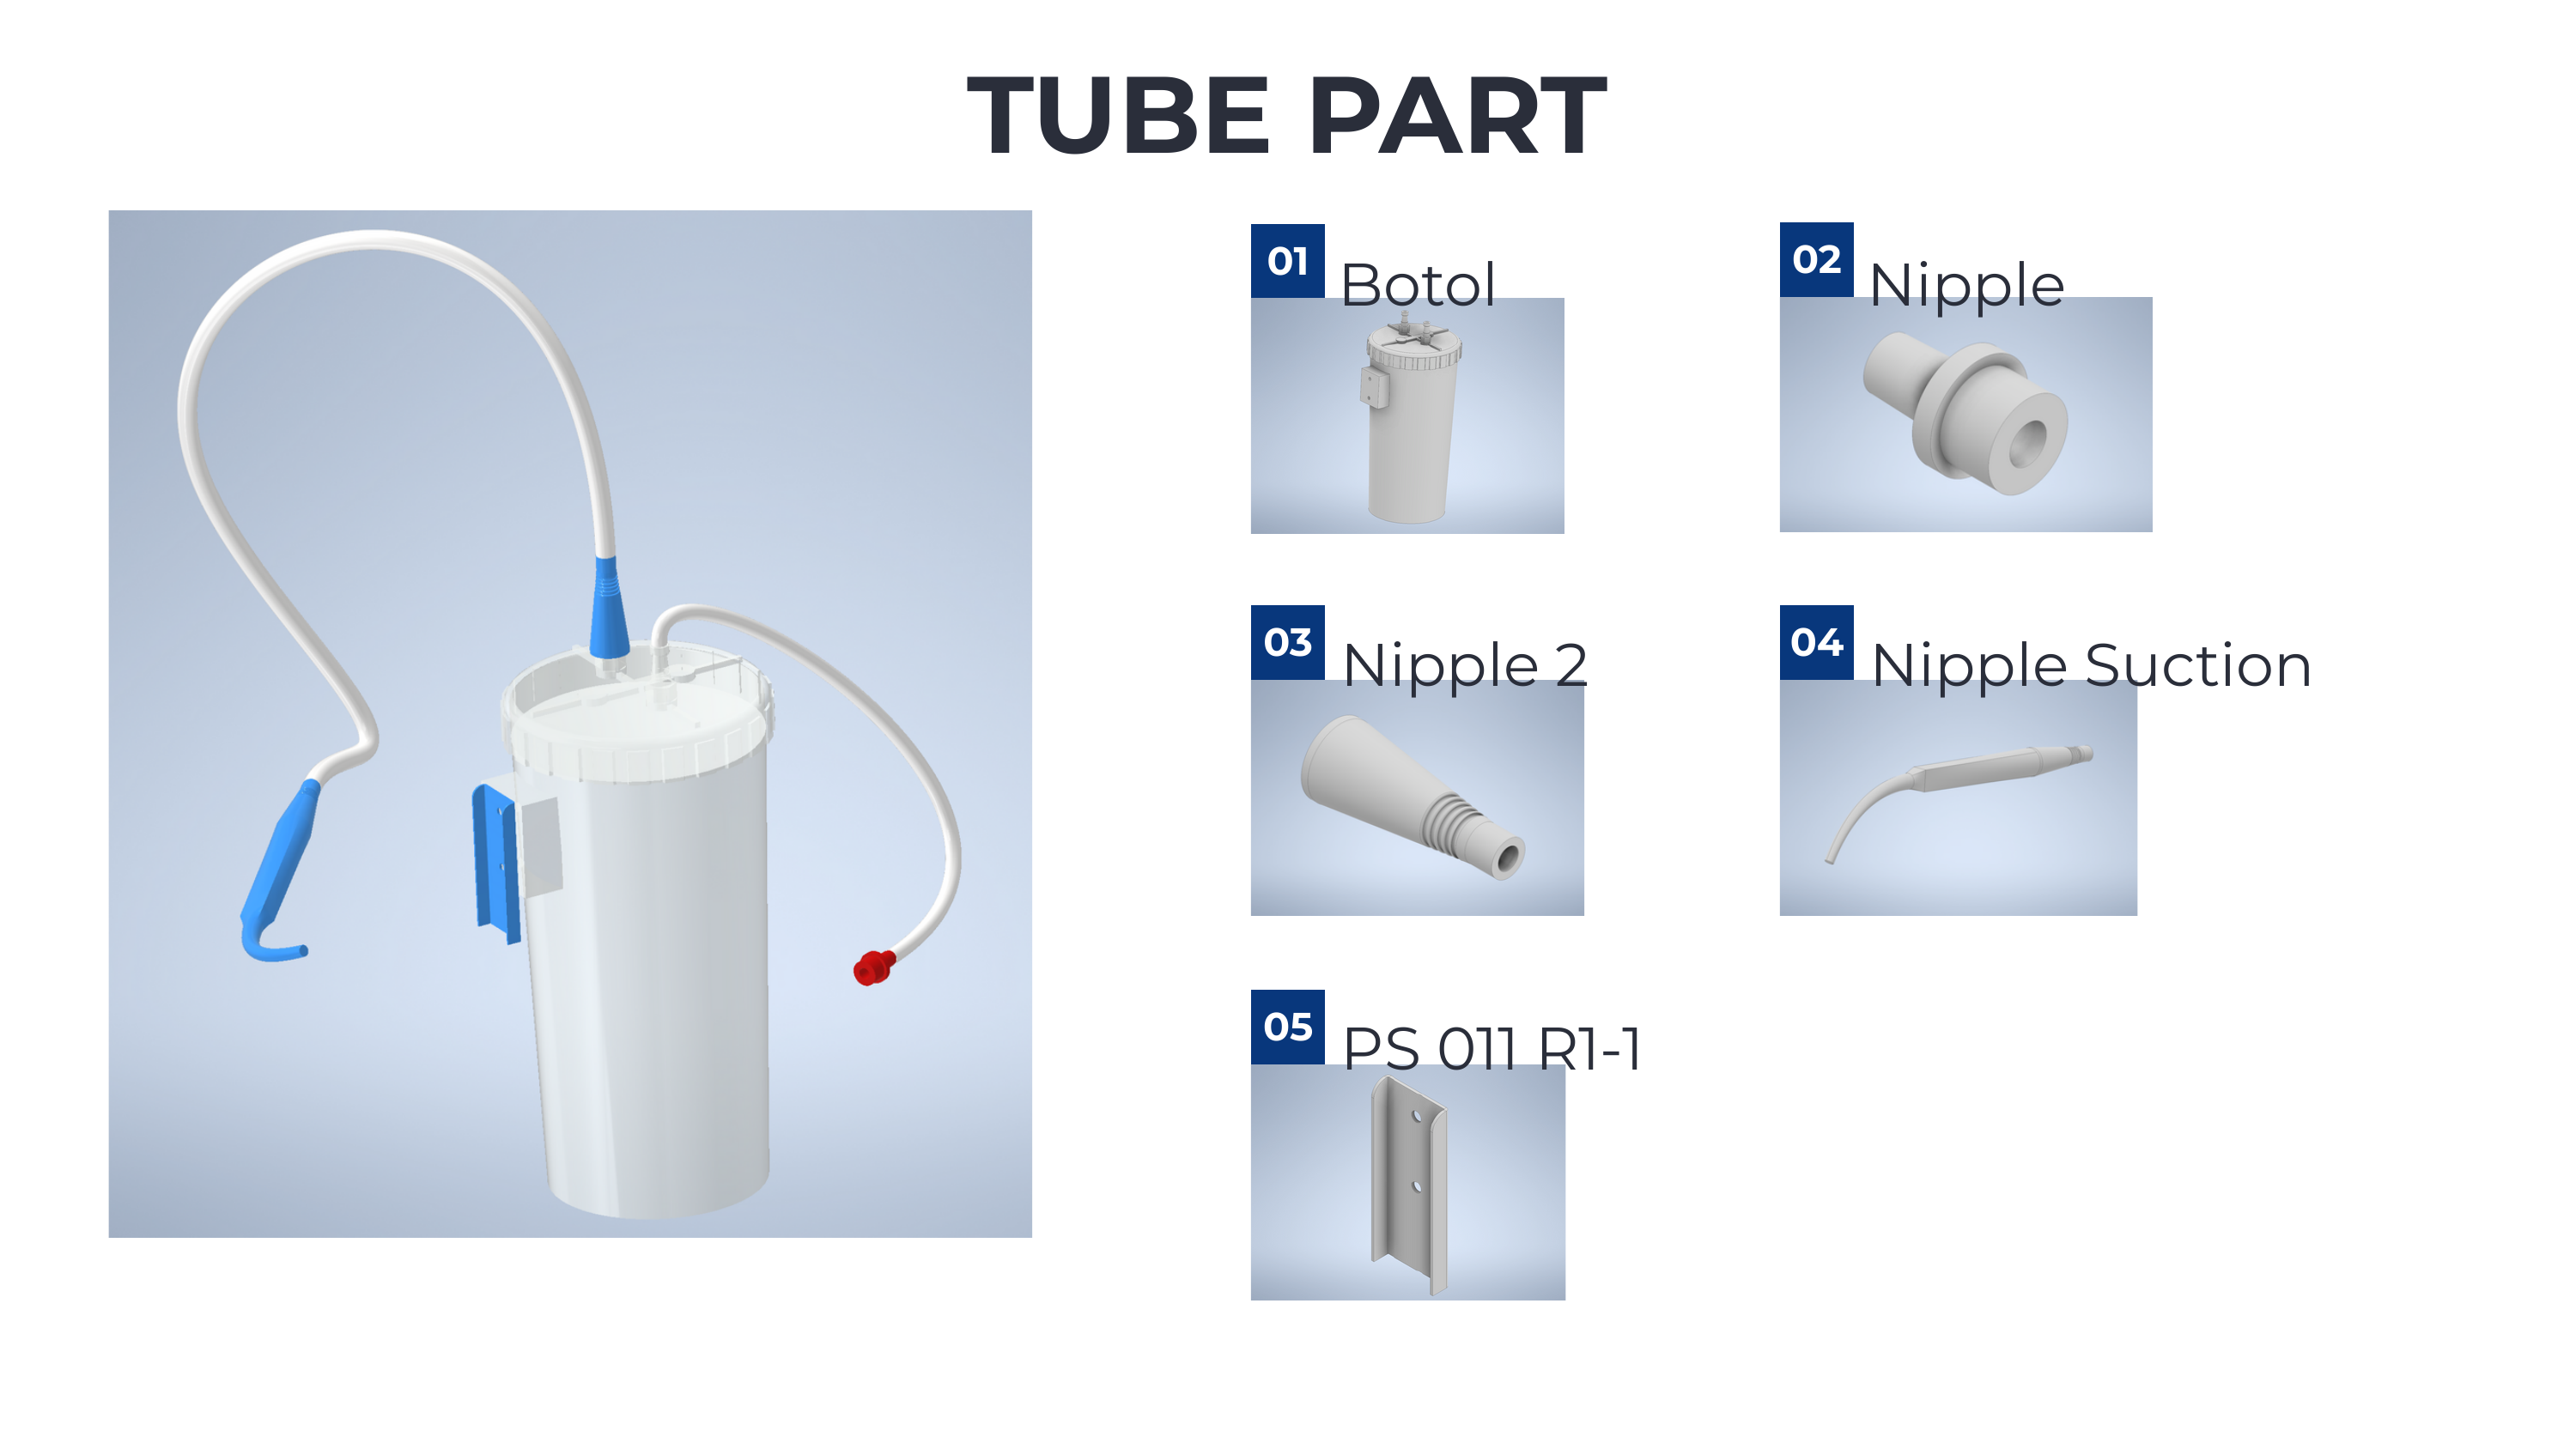

TUBE PART

02

01

Botol
Nipple

03

04
Nipple 2
Nipple Suction

05
PS 011 R1-1